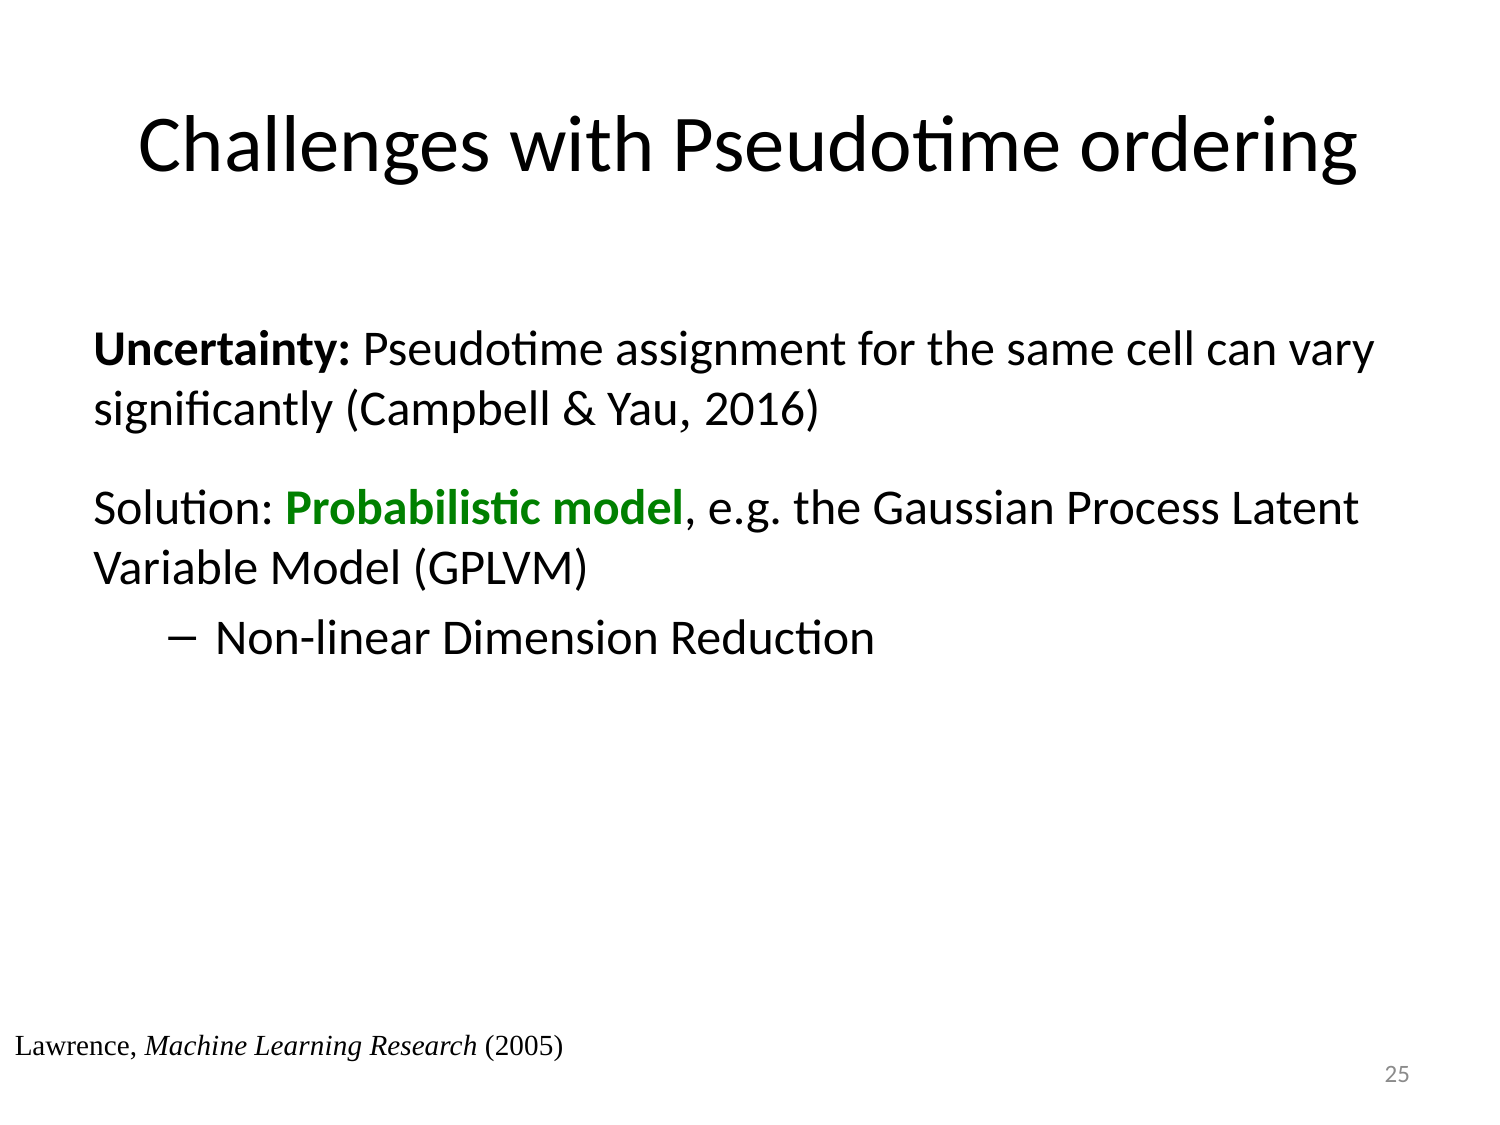

# Challenges with Pseudotime ordering
Uncertainty: Pseudotime assignment for the same cell can vary significantly (Campbell & Yau, 2016)

Solution: Probabilistic model, e.g. the Gaussian Process Latent Variable Model (GPLVM)
Non-linear Dimension Reduction

Lawrence, Machine Learning Research (2005)
25